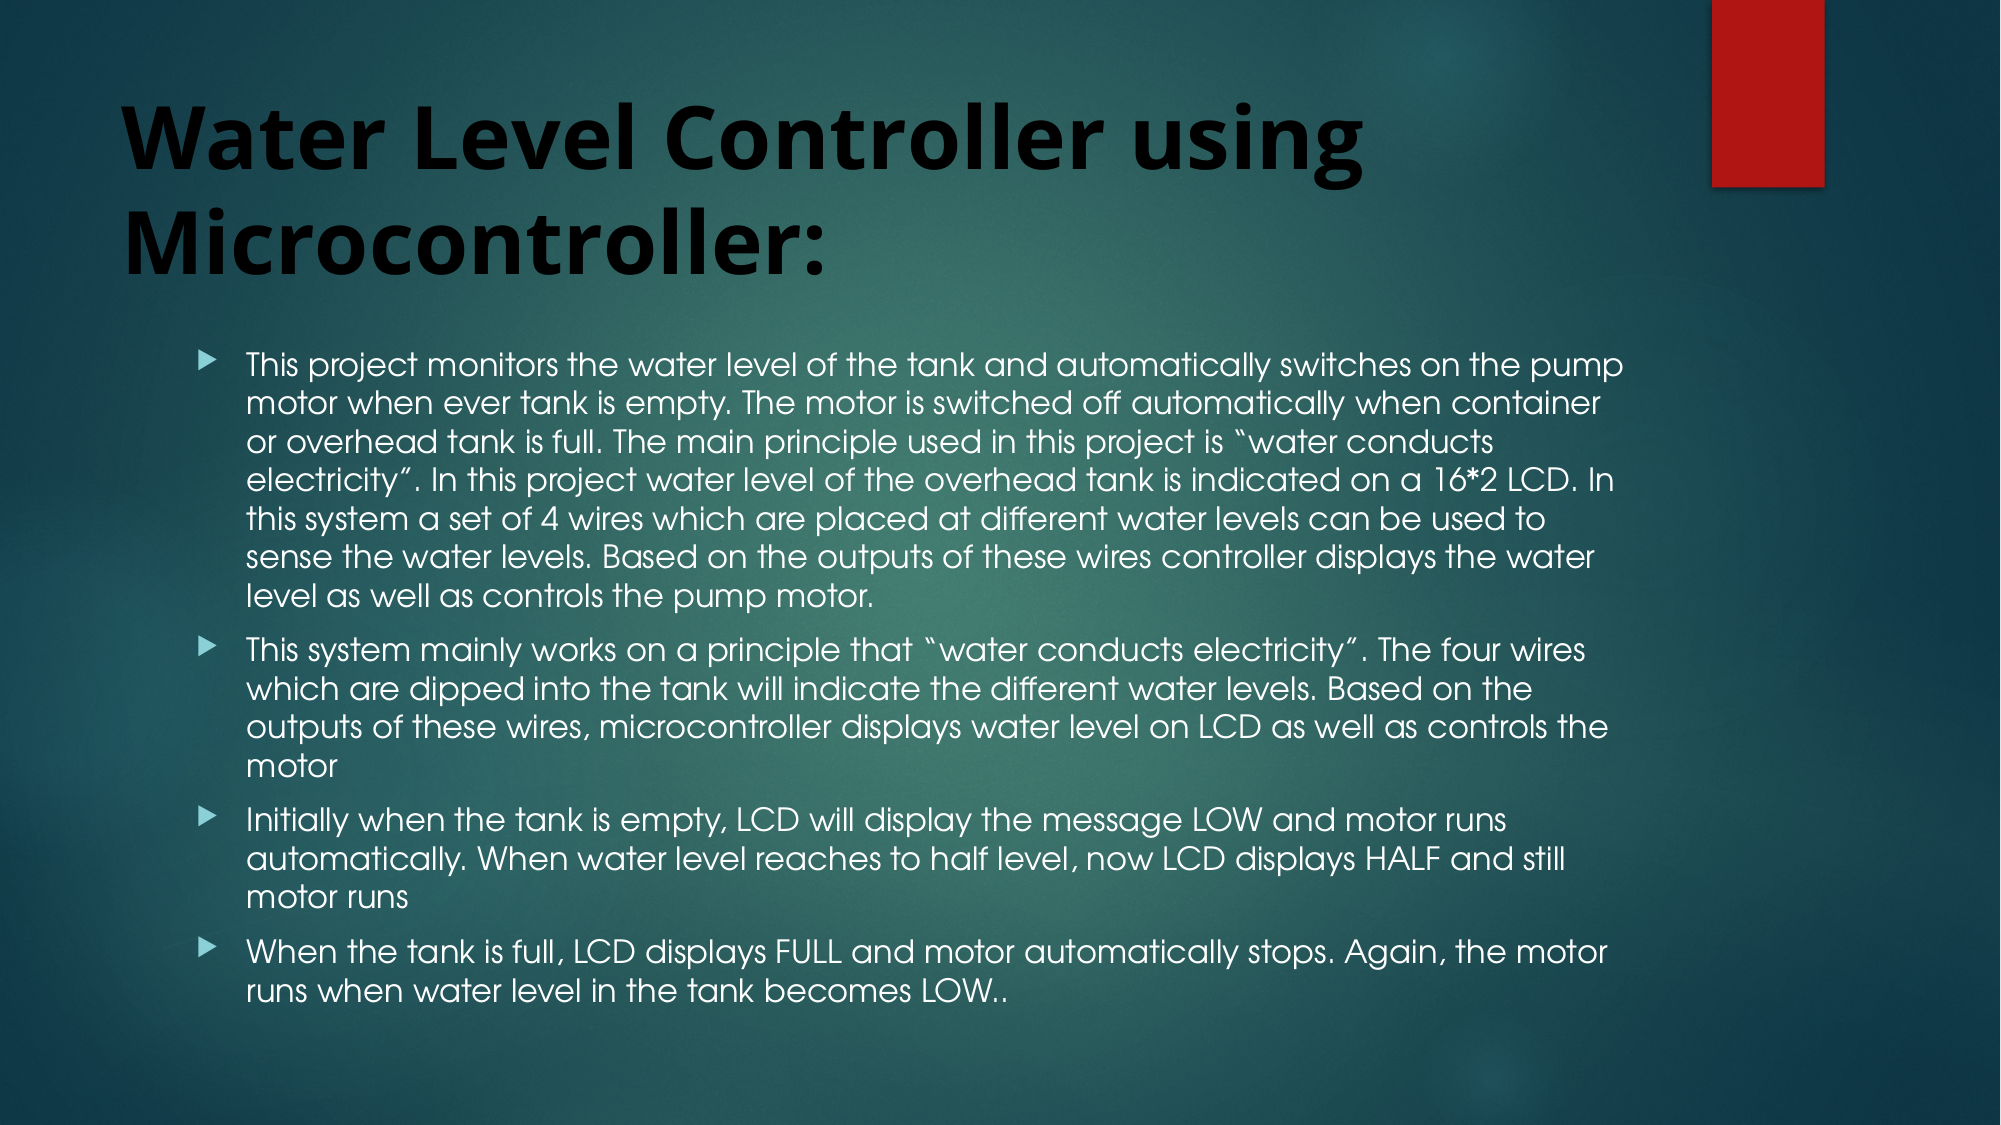

# Water Level Controller using Microcontroller:
This project monitors the water level of the tank and automatically switches on the pump motor when ever tank is empty. The motor is switched off automatically when container or overhead tank is full. The main principle used in this project is “water conducts electricity”. In this project water level of the overhead tank is indicated on a 16*2 LCD. In this system a set of 4 wires which are placed at different water levels can be used to sense the water levels. Based on the outputs of these wires controller displays the water level as well as controls the pump motor.
This system mainly works on a principle that “water conducts electricity”. The four wires which are dipped into the tank will indicate the different water levels. Based on the outputs of these wires, microcontroller displays water level on LCD as well as controls the motor
Initially when the tank is empty, LCD will display the message LOW and motor runs automatically. When water level reaches to half level, now LCD displays HALF and still motor runs
When the tank is full, LCD displays FULL and motor automatically stops. Again, the motor runs when water level in the tank becomes LOW..